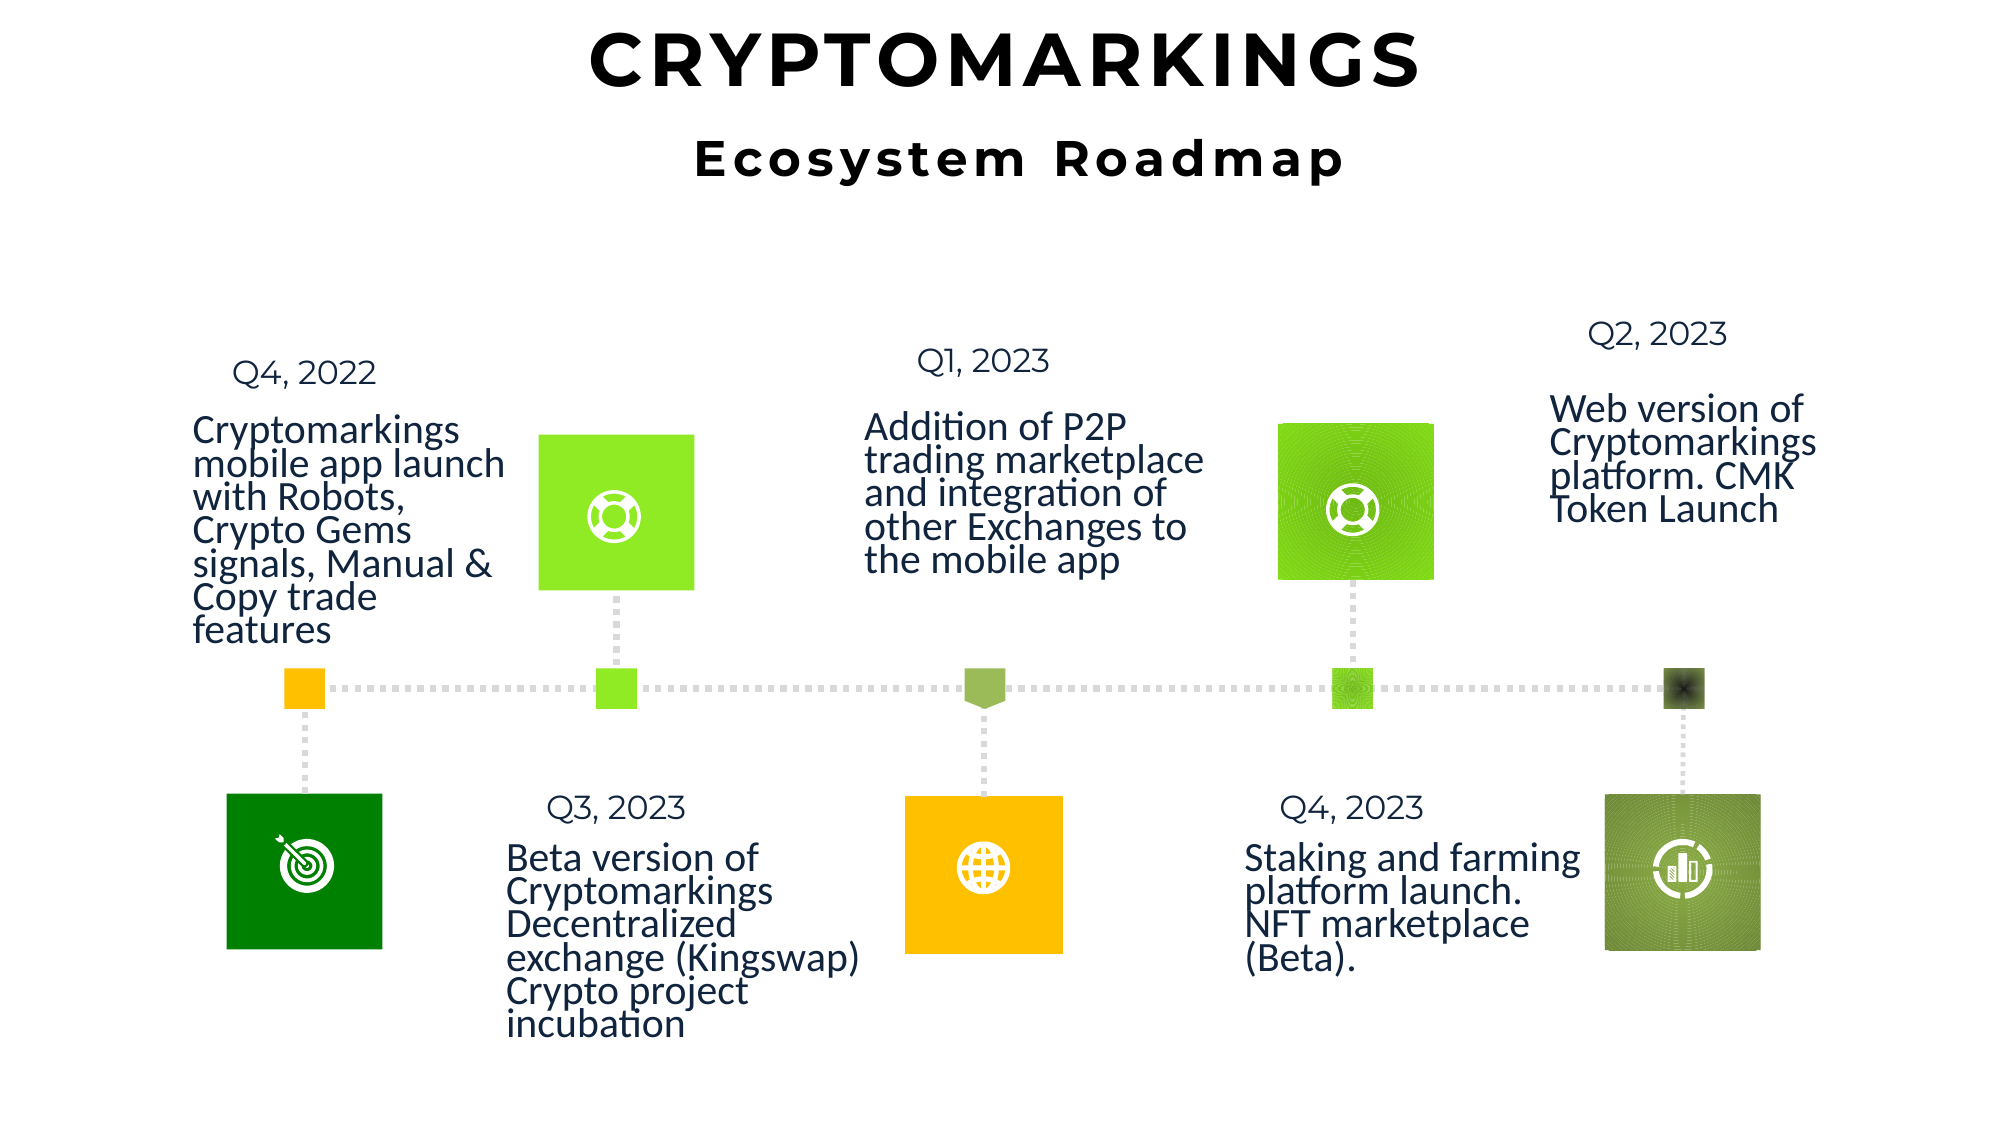

CRYPTOMARKINGS
 Ecosystem Roadmap
Q2, 2023
Q1, 2023
Q4, 2022
Web version of Cryptomarkings platform. CMK Token Launch
Addition of P2P trading marketplace and integration of other Exchanges to the mobile app
Cryptomarkings mobile app launch with Robots, Crypto Gems signals, Manual & Copy trade features

Q3, 2023
Q4, 2023

Beta version of Cryptomarkings Decentralized exchange (Kingswap) Crypto project incubation
Staking and farming platform launch. NFT marketplace (Beta).